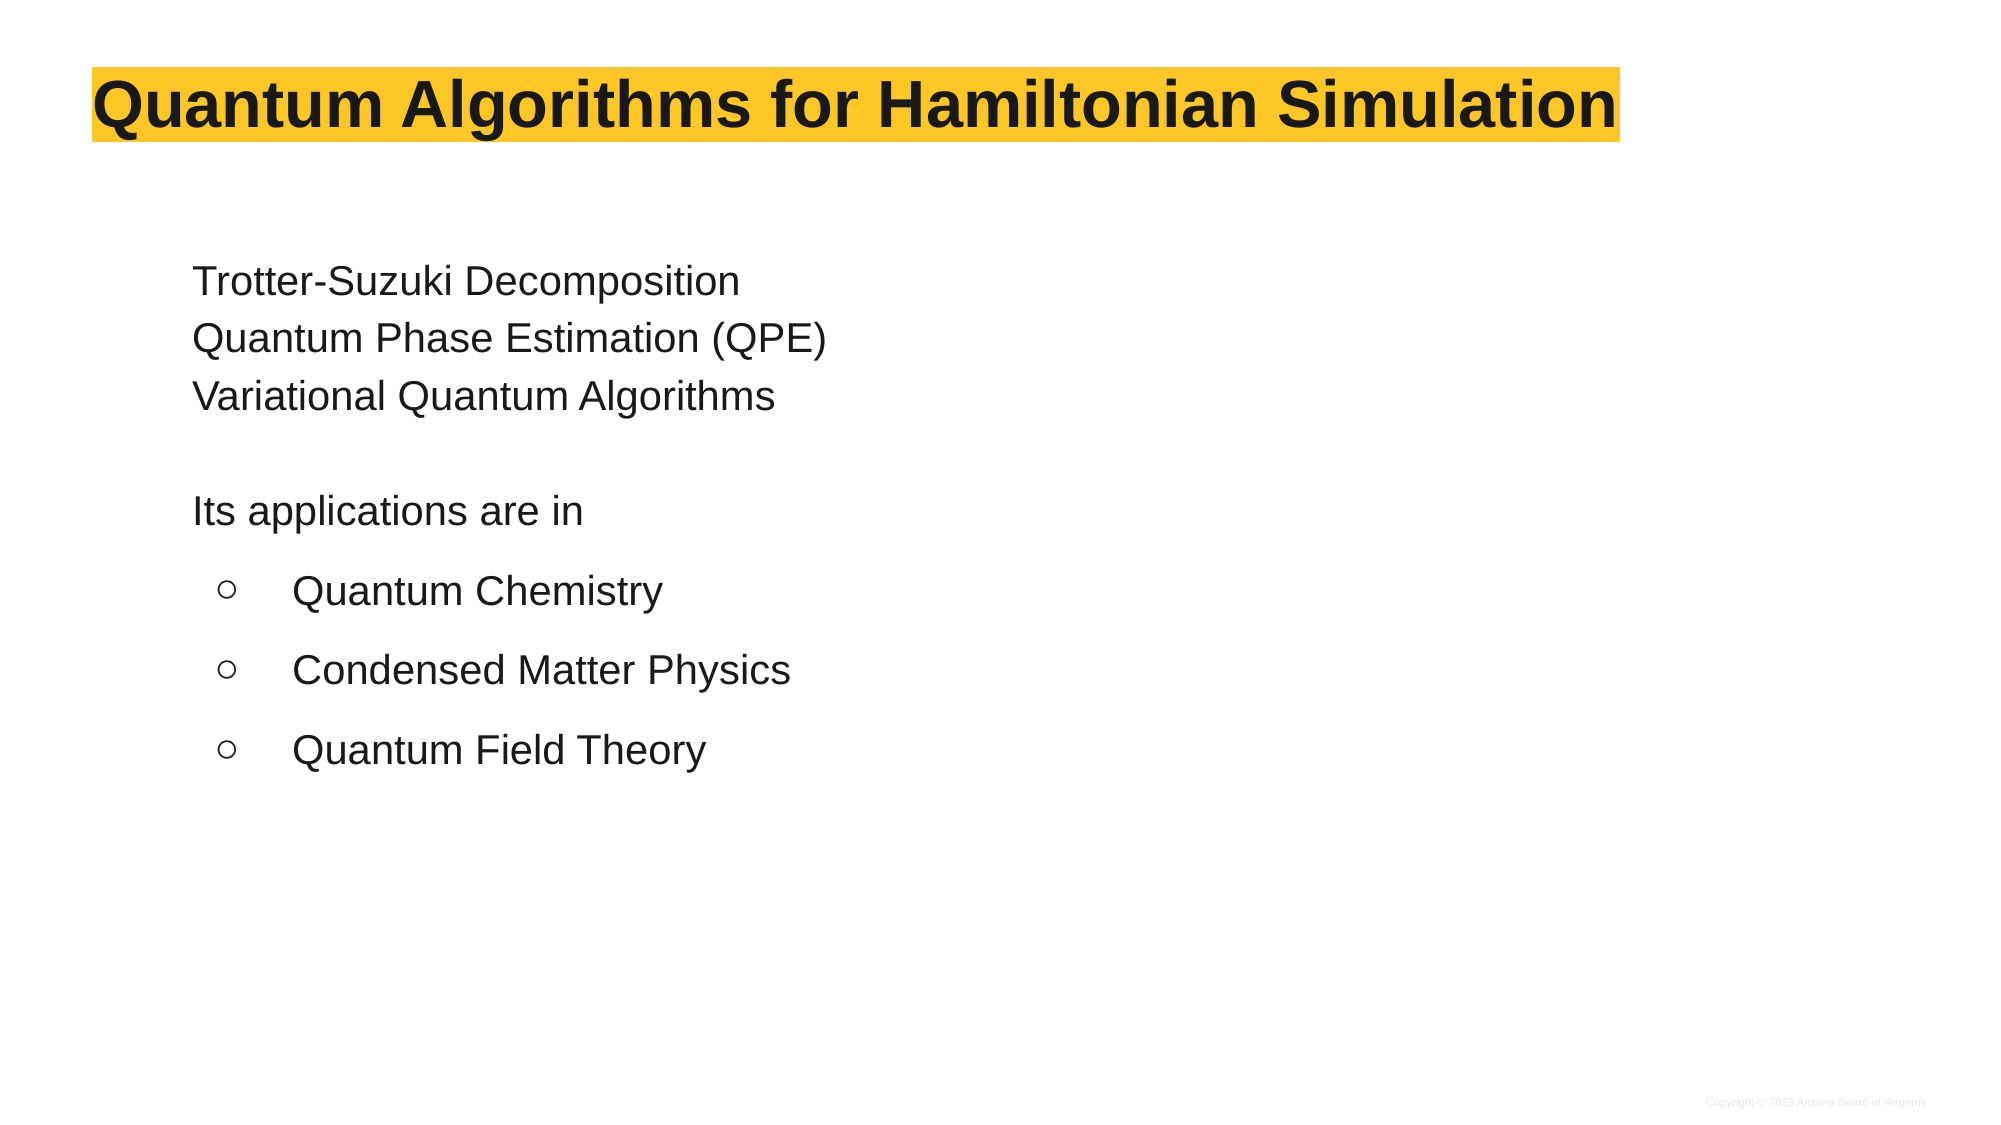

# Quantum Algorithms for Hamiltonian Simulation

Trotter-Suzuki Decomposition
Quantum Phase Estimation (QPE)
Variational Quantum Algorithms

Its applications are in
Quantum Chemistry
Condensed Matter Physics
Quantum Field Theory